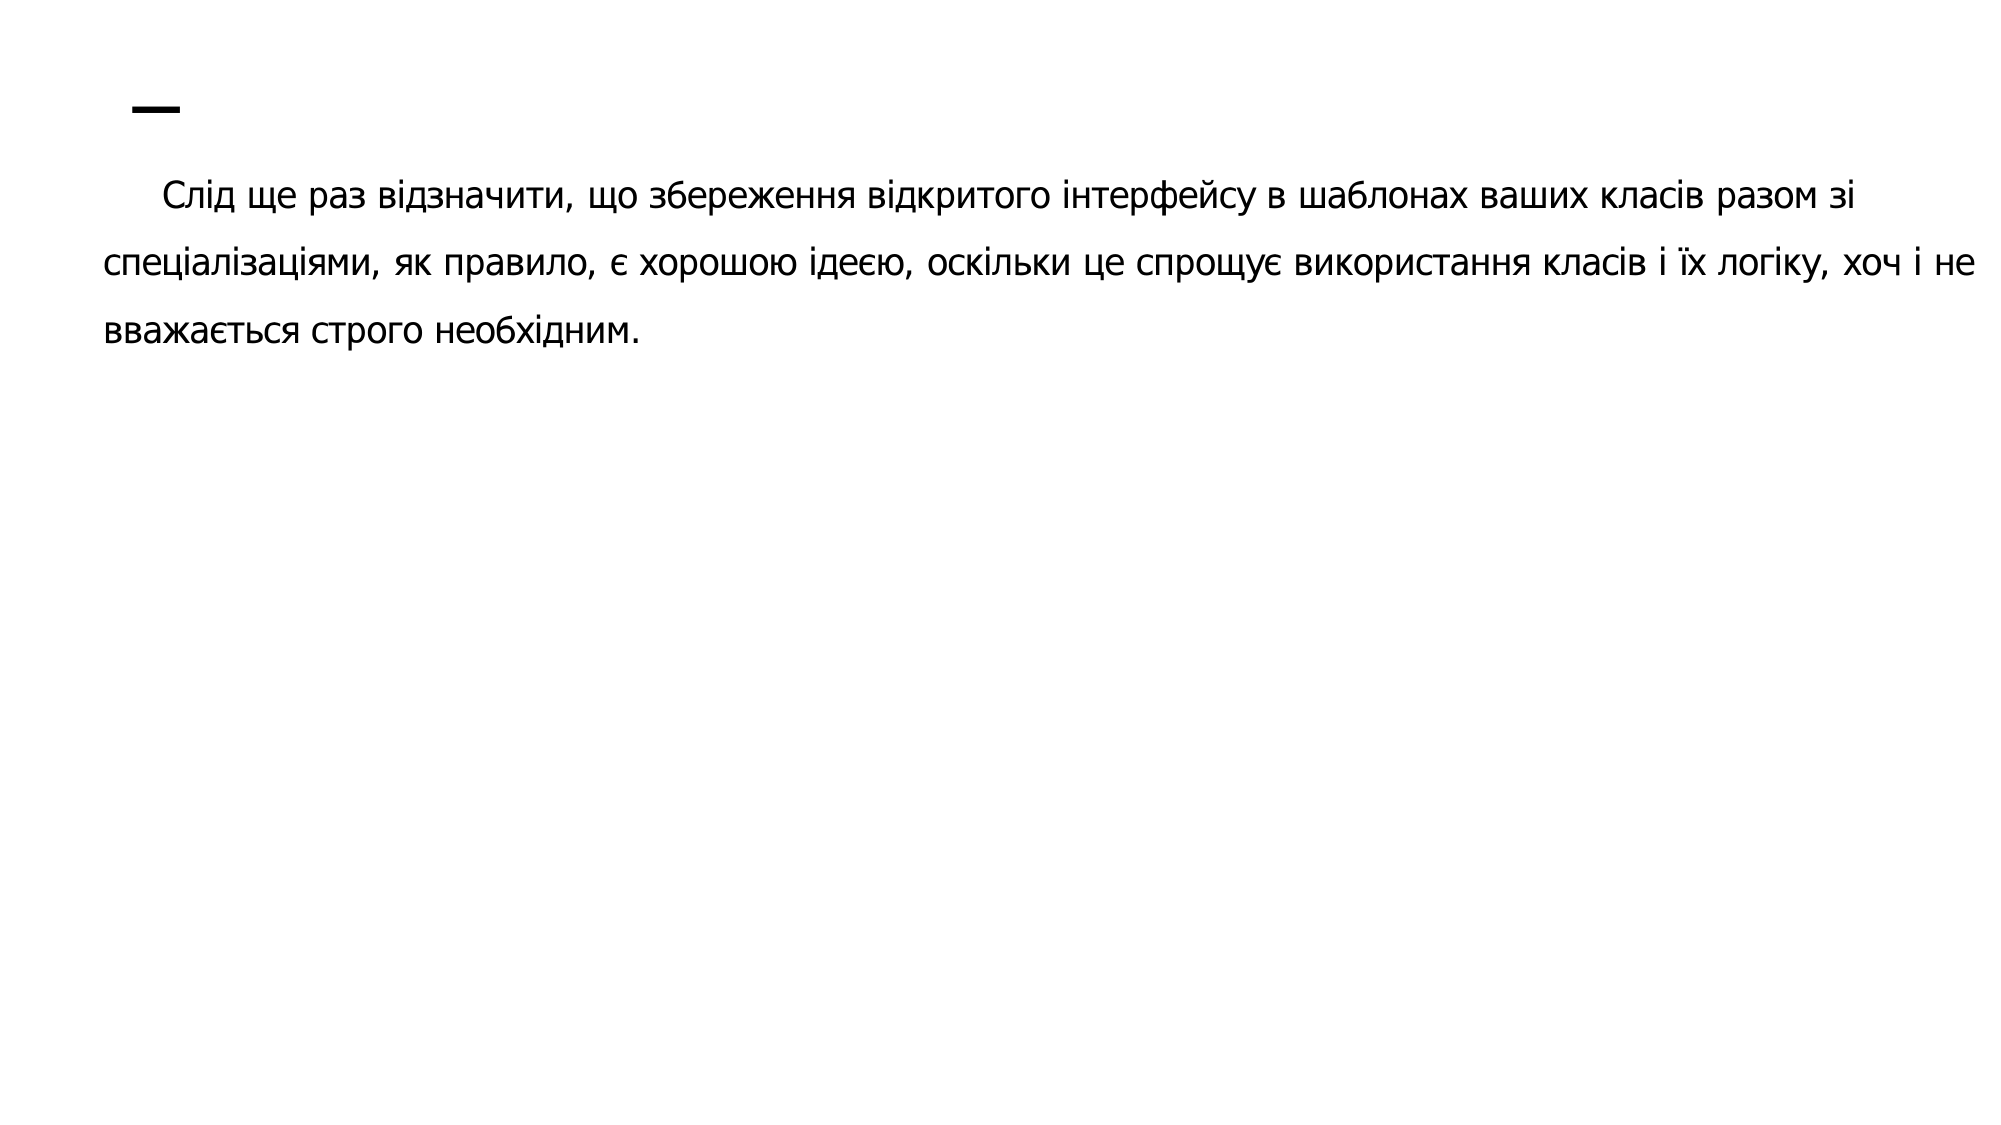

# _
Слід ще раз відзначити, що збереження відкритого інтерфейсу в шаблонах ваших класів разом зі спеціалізаціями, як правило, є хорошою ідеєю, оскільки це спрощує використання класів і їх логіку, хоч і не вважається строго необхідним.